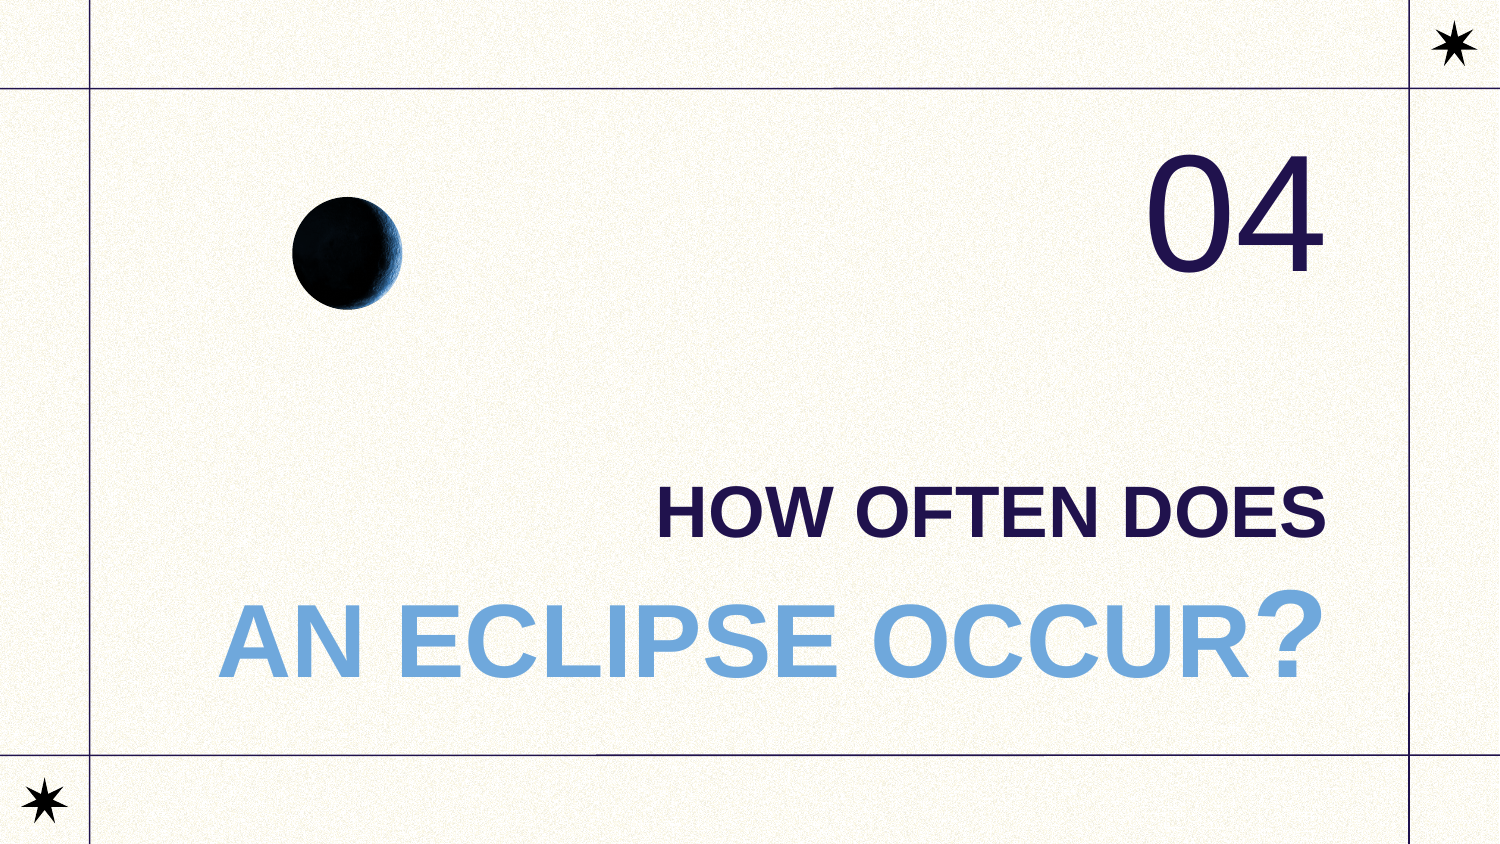

04

# HOW OFTEN DOES
AN ECLIPSE OCCUR?